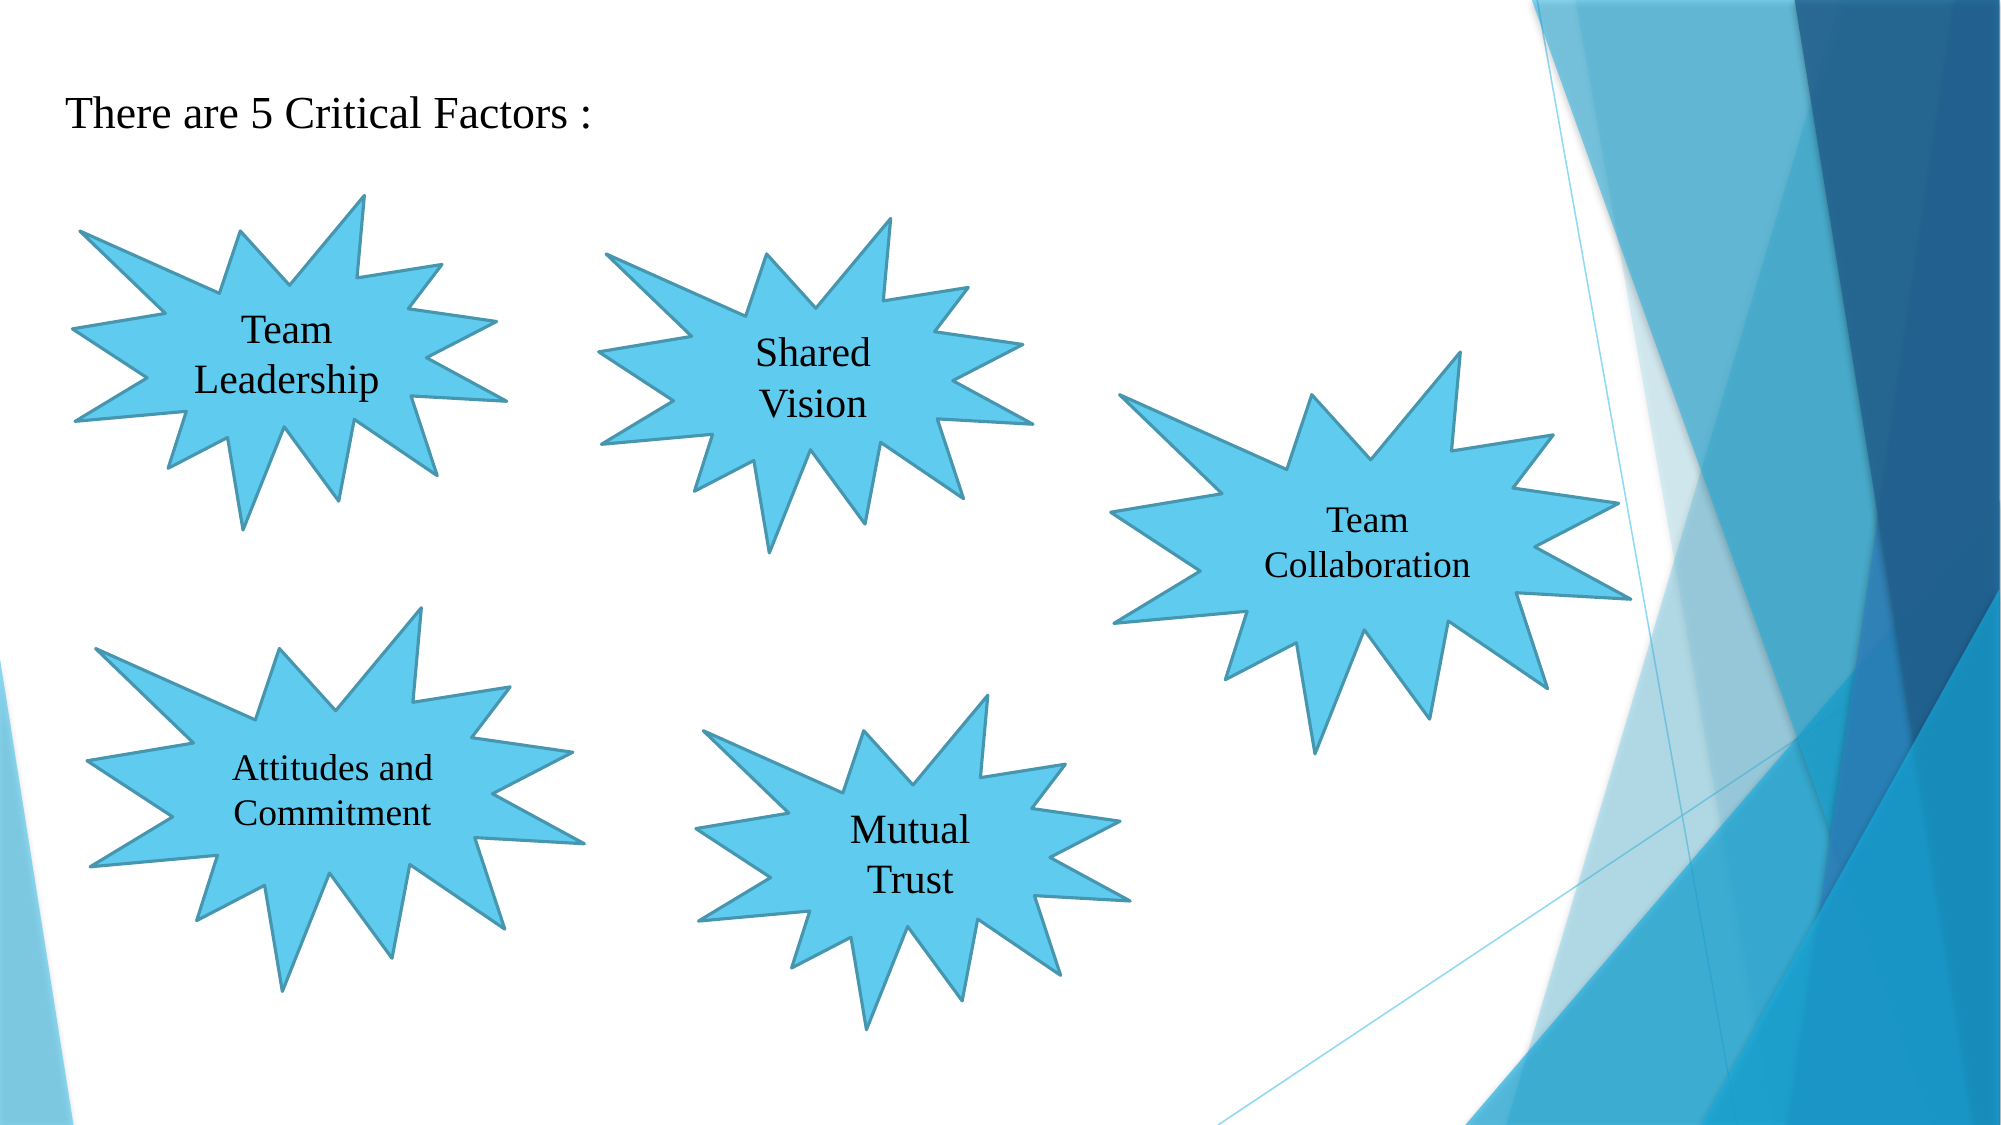

There are 5 Critical Factors :
Team Leadership
Shared Vision
Team Collaboration
Attitudes and Commitment
Mutual Trust